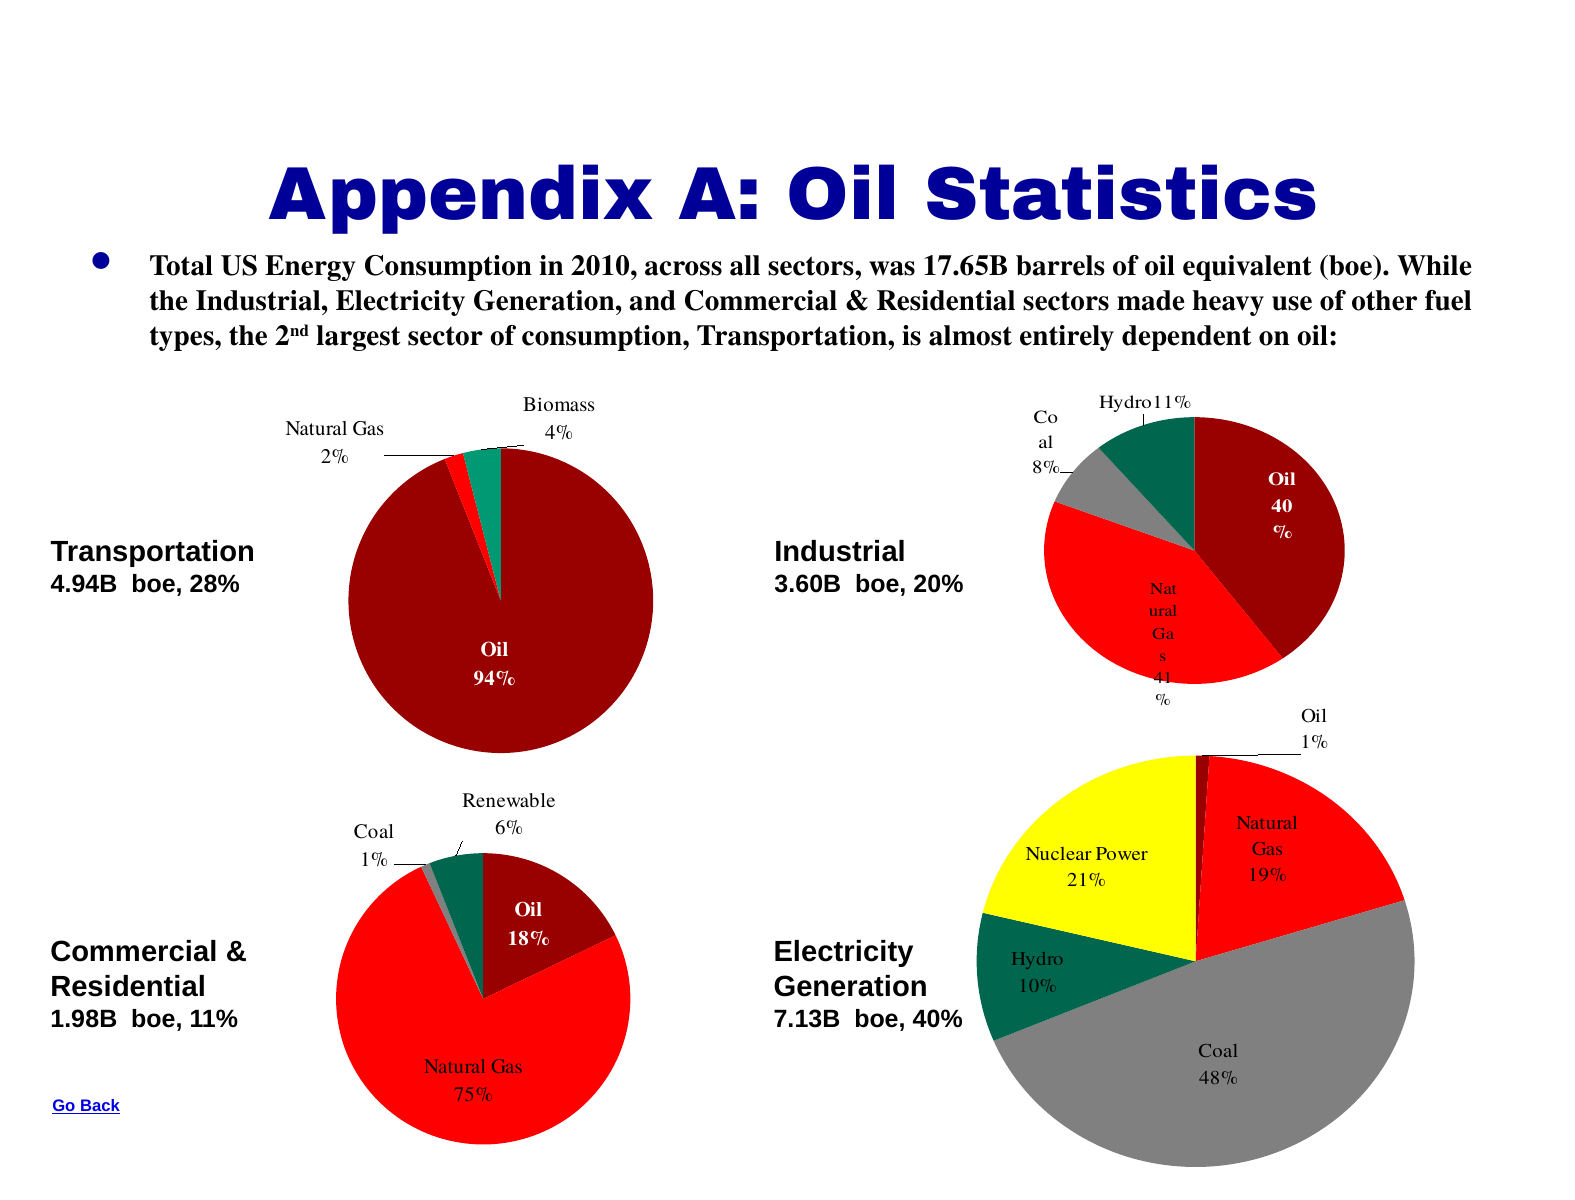

# Appendix A: Oil Statistics
Total US Energy Consumption in 2010, across all sectors, was 17.65B barrels of oil equivalent (boe). While the Industrial, Electricity Generation, and Commercial & Residential sectors made heavy use of other fuel types, the 2nd largest sector of consumption, Transportation, is almost entirely dependent on oil:

### Chart

| Category |  |
|---|---|
| Oil | 0.4 |
| Natural Gas | 0.41 |
| Coal | 0.08 |
| Renewable | 0.11 |

### Chart

| Category |  |
|---|---|
| Oil | 0.94 |
| Natural Gas | 0.02 |
| Coal | 0.0 |
| Biomass | 0.04 |
Transportation
4.94B  boe, 28%
Industrial
3.60B  boe, 20%

### Chart

| Category |  |
|---|---|
| Oil | 0.01 |
| Natural Gas | 0.19 |
| Coal | 0.48 |
| Renewable | 0.1 |
| Nuclear Power | 0.21 |

### Chart

| Category |  |
|---|---|
| Oil | 0.18 |
| Natural Gas | 0.76 |
| Coal | 0.01 |
| Renewable | 0.06 |
Commercial &
Residential
1.98B  boe, 11%
Electricity
Generation
7.13B  boe, 40%
Go Back